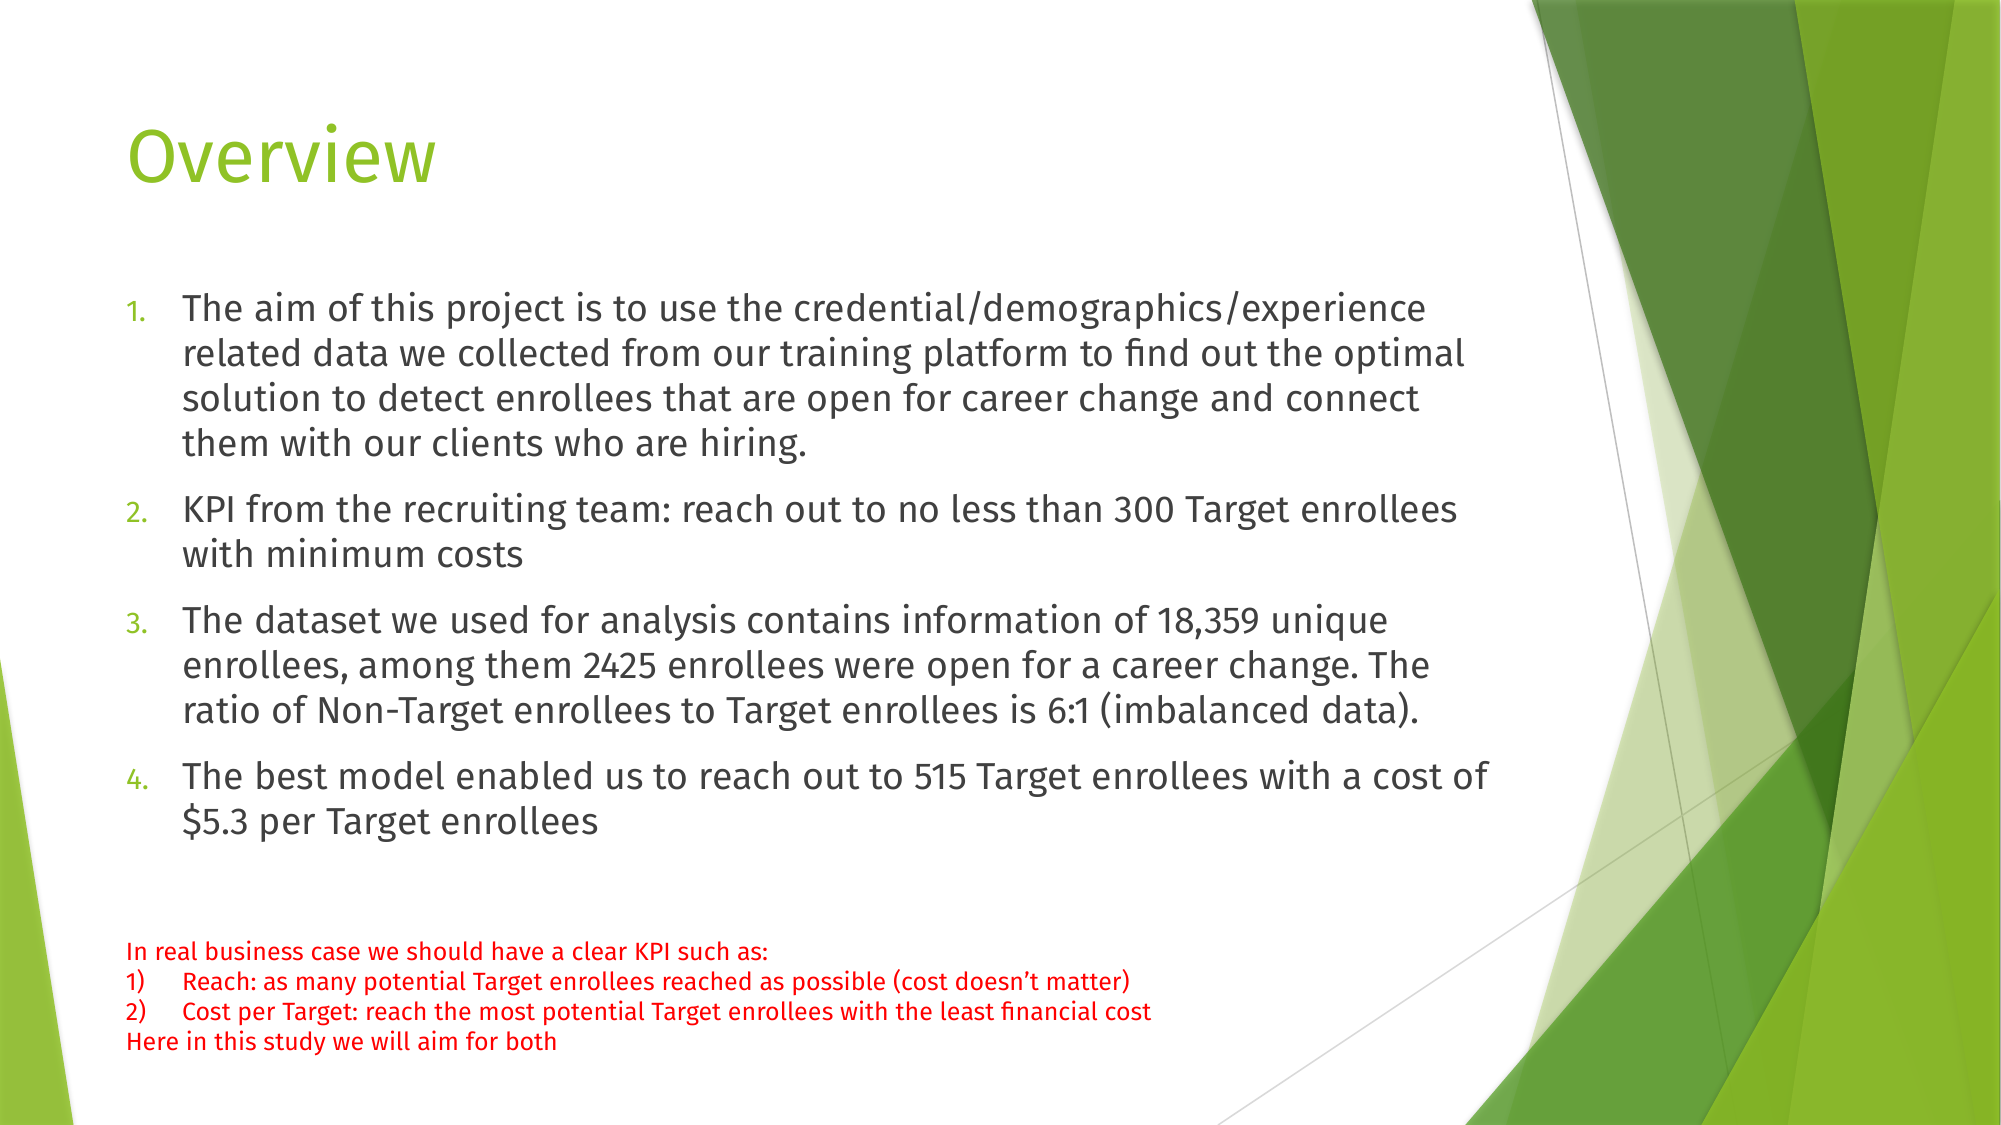

# Overview
The aim of this project is to use the credential/demographics/experience related data we collected from our training platform to find out the optimal solution to detect enrollees that are open for career change and connect them with our clients who are hiring.
KPI from the recruiting team: reach out to no less than 300 Target enrollees with minimum costs
The dataset we used for analysis contains information of 18,359 unique enrollees, among them 2425 enrollees were open for a career change. The ratio of Non-Target enrollees to Target enrollees is 6:1 (imbalanced data).
The best model enabled us to reach out to 515 Target enrollees with a cost of $5.3 per Target enrollees

In real business case we should have a clear KPI such as:
Reach: as many potential Target enrollees reached as possible (cost doesn’t matter)
Cost per Target: reach the most potential Target enrollees with the least financial cost
Here in this study we will aim for both